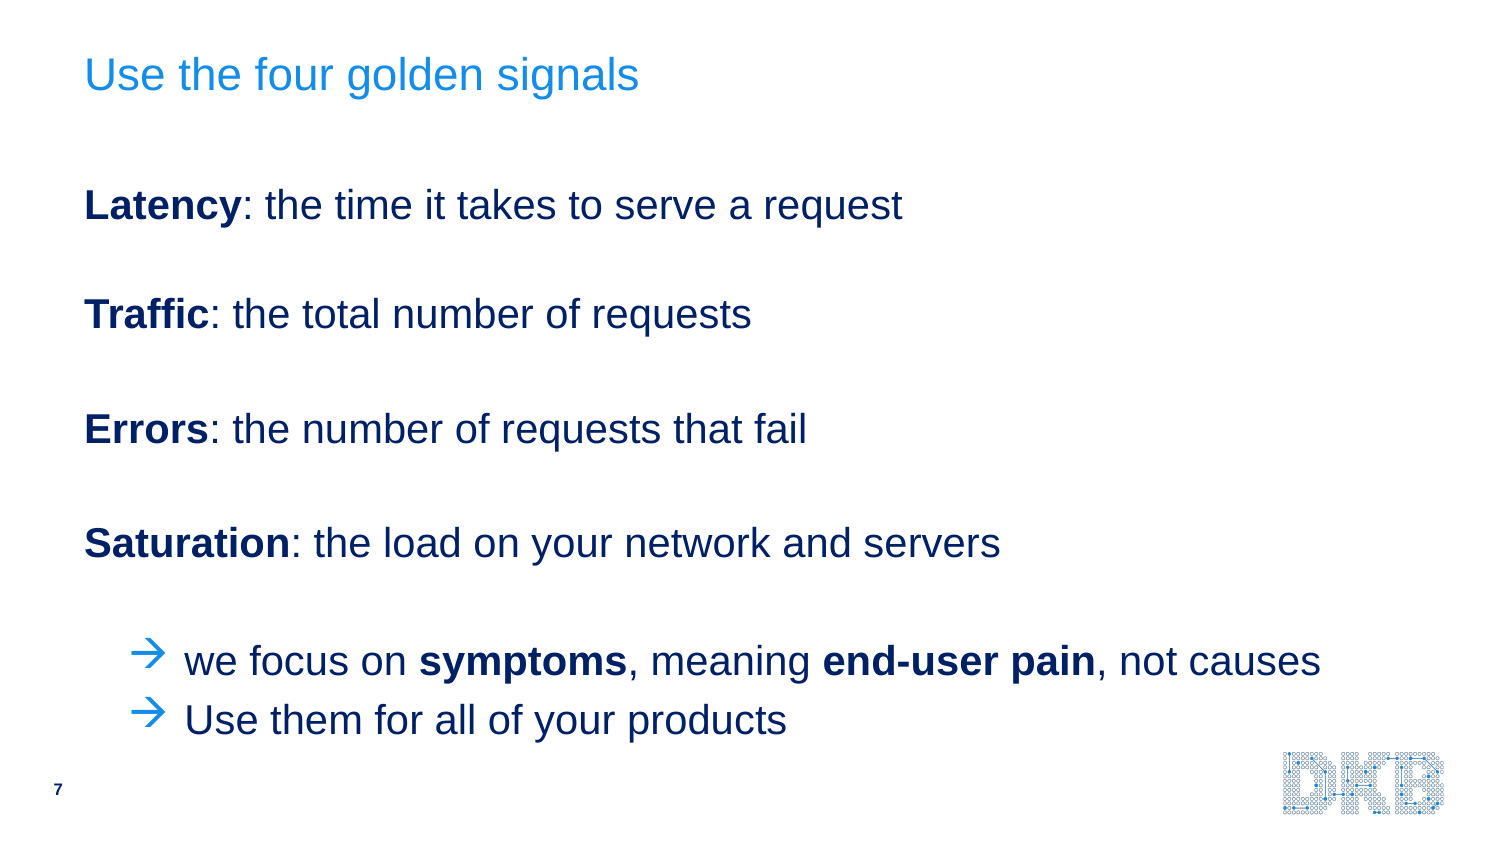

# Use the four golden signals

Latency: the time it takes to serve a request
Traffic: the total number of requests
Errors: the number of requests that fail
Saturation: the load on your network and servers

we focus on symptoms, meaning end-user pain, not causes
Use them for all of your products